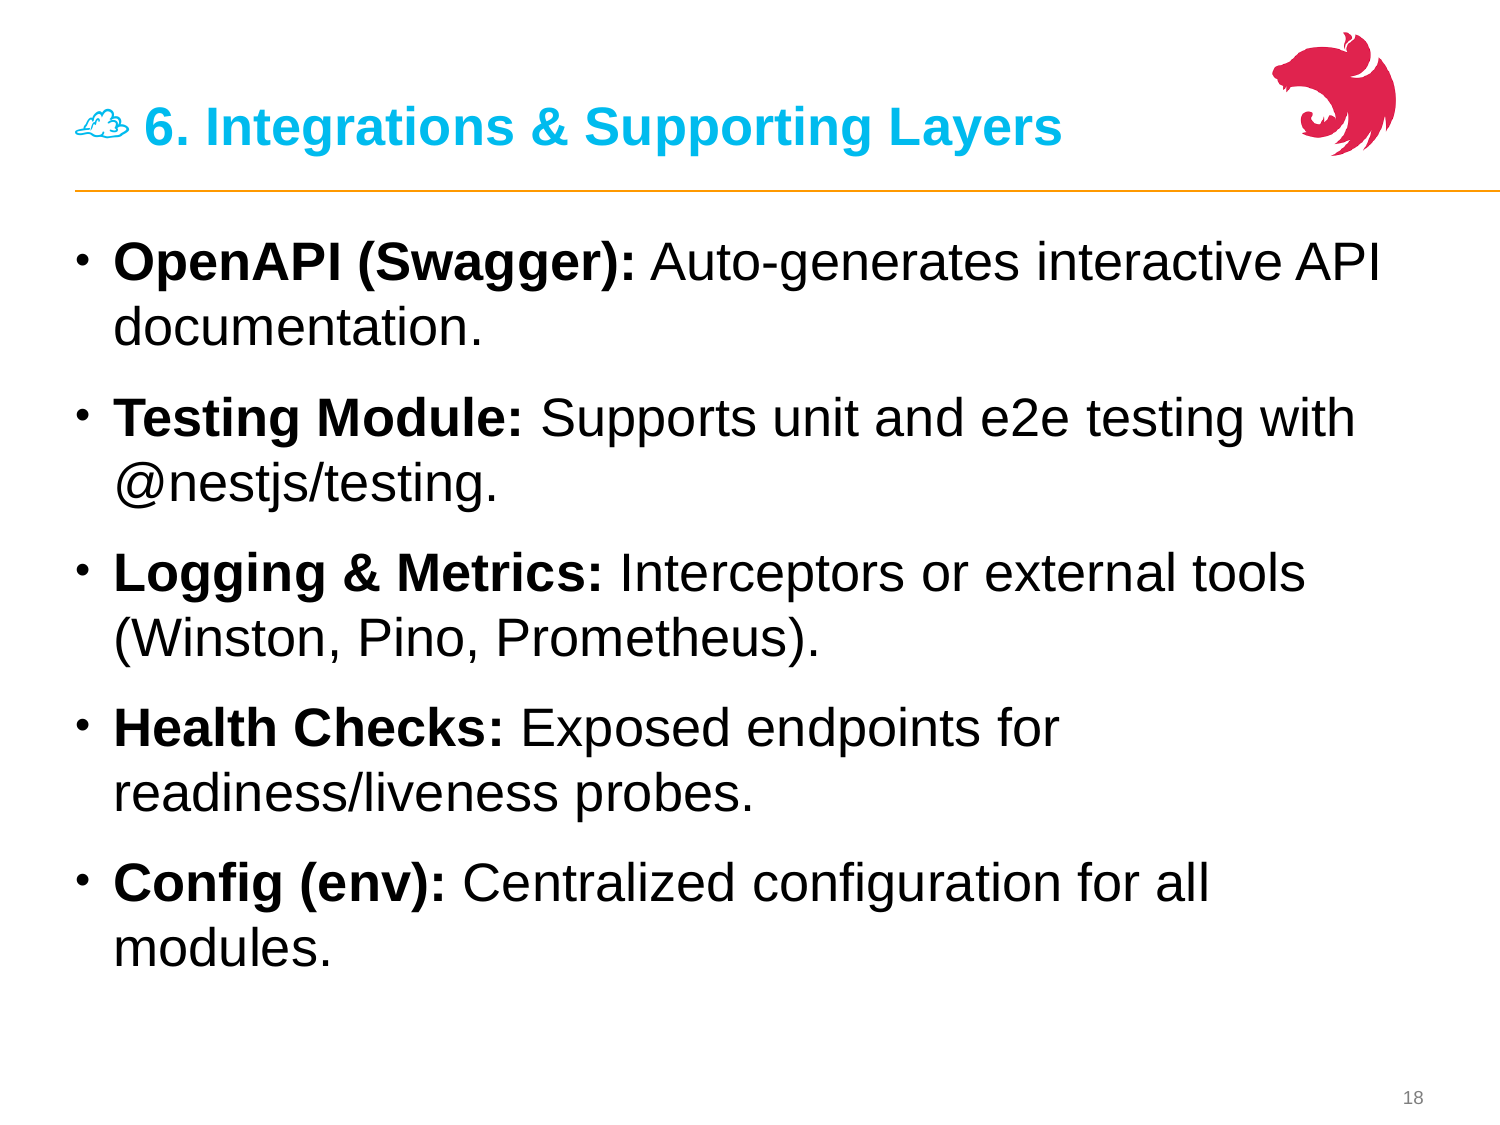

# ☁️ 6. Integrations & Supporting Layers
OpenAPI (Swagger): Auto-generates interactive API documentation.
Testing Module: Supports unit and e2e testing with @nestjs/testing.
Logging & Metrics: Interceptors or external tools (Winston, Pino, Prometheus).
Health Checks: Exposed endpoints for readiness/liveness probes.
Config (env): Centralized configuration for all modules.